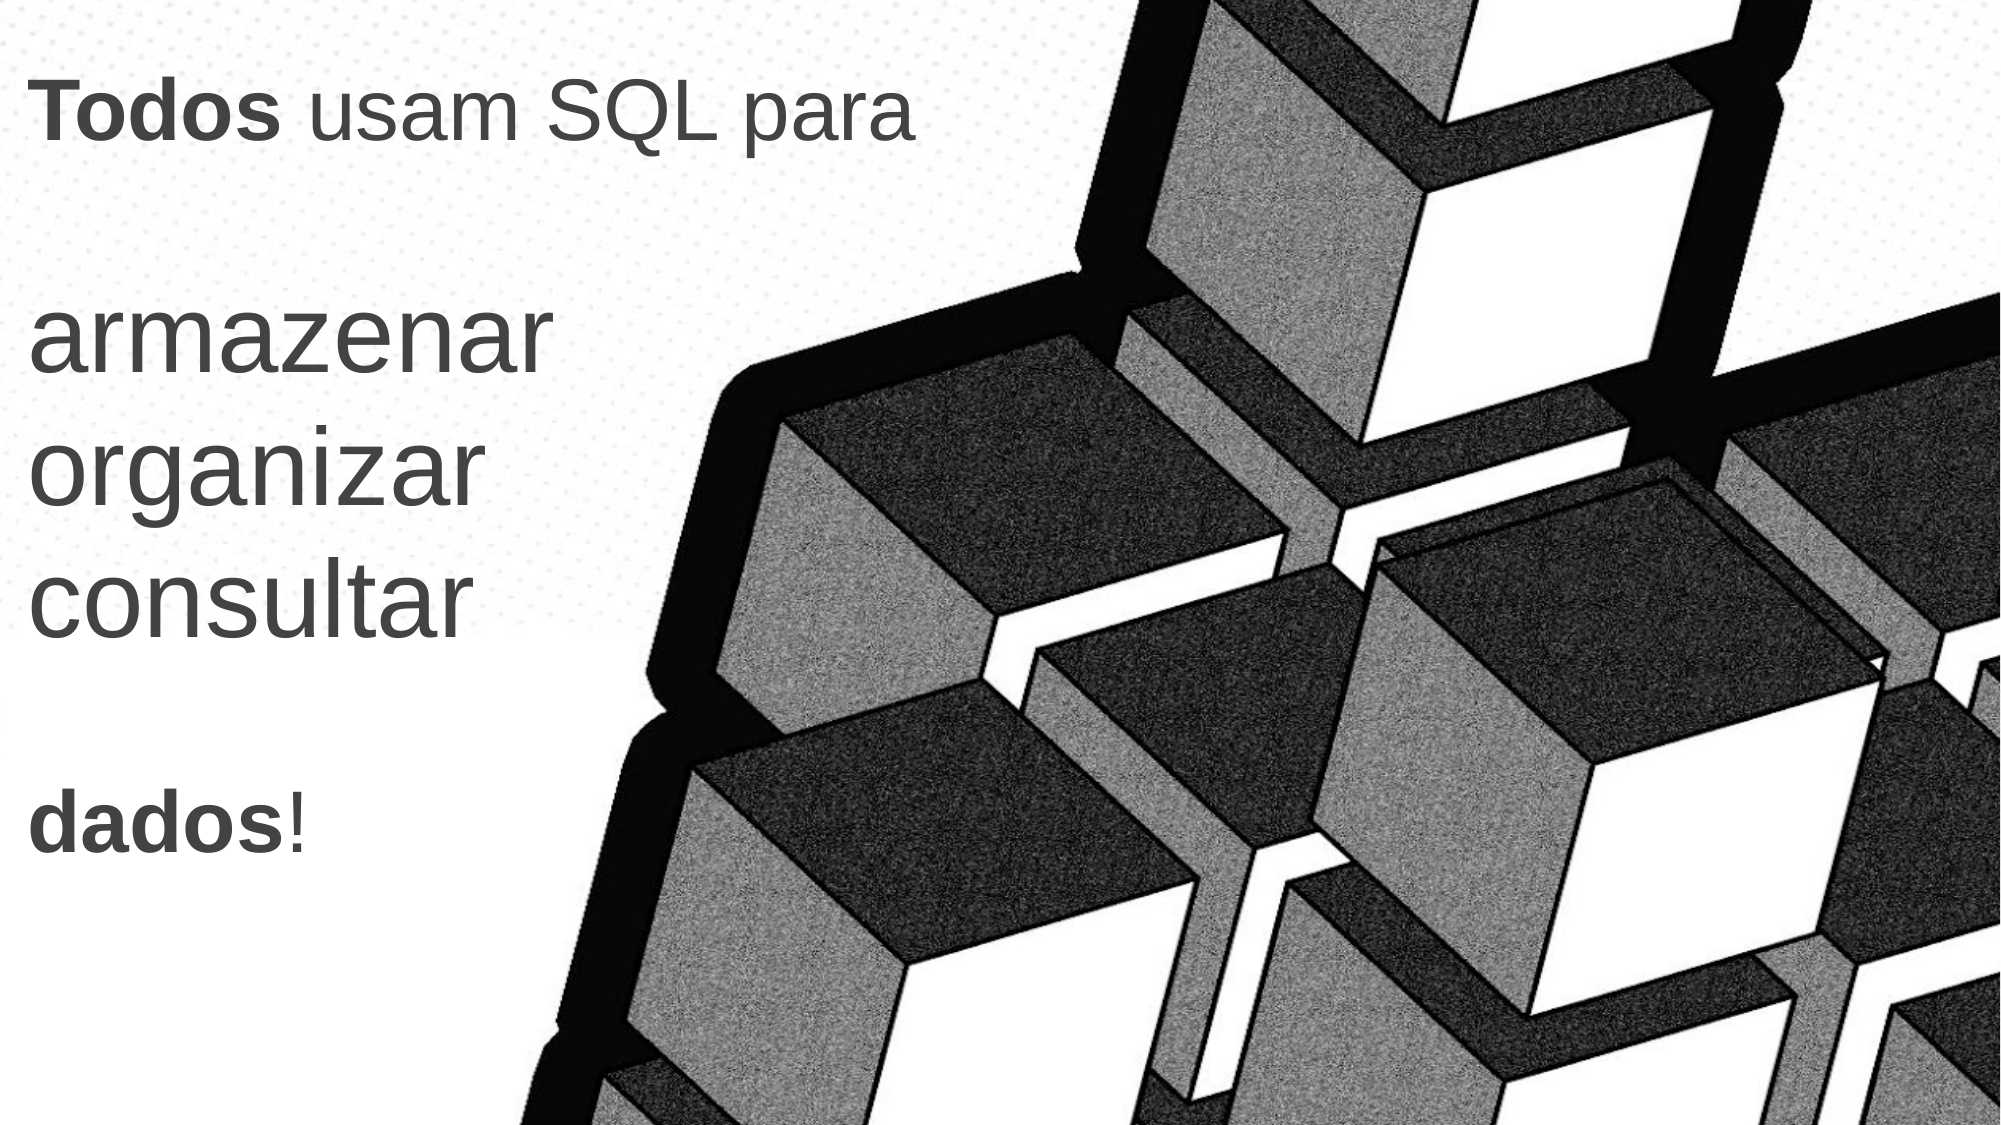

Todos usam SQL para

armazenar
organizar
consultar

dados!